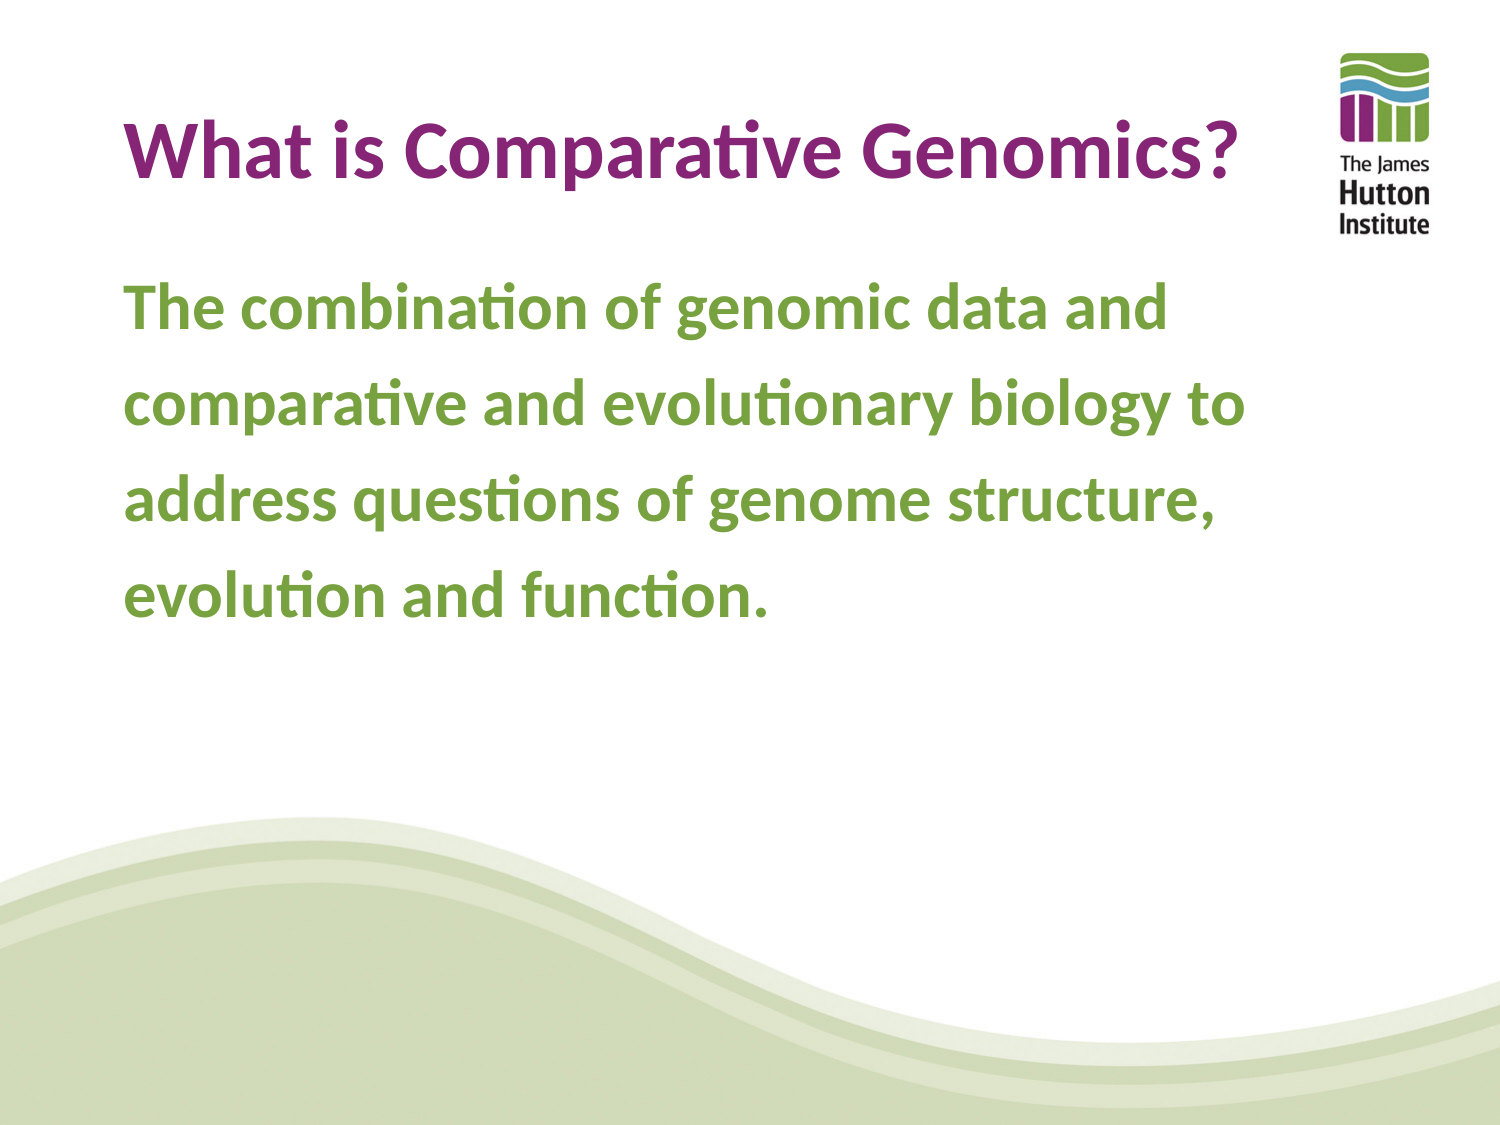

# What is Comparative Genomics?
The combination of genomic data and comparative and evolutionary biology to address questions of genome structure, evolution and function.